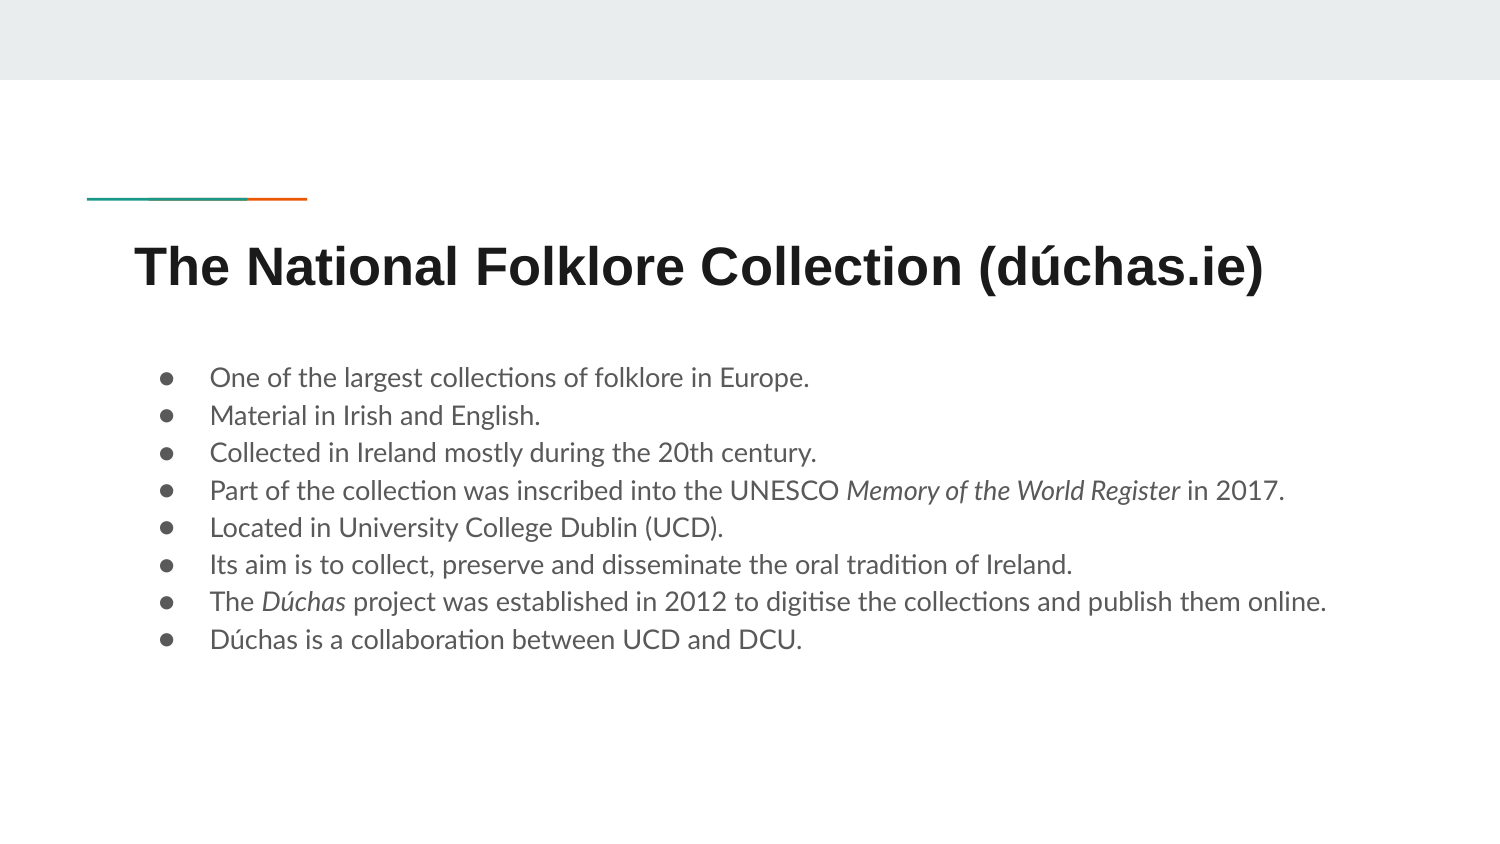

# The National Folklore Collection (dúchas.ie)
One of the largest collections of folklore in Europe.
Material in Irish and English.
Collected in Ireland mostly during the 20th century.
Part of the collection was inscribed into the UNESCO Memory of the World Register in 2017.
Located in University College Dublin (UCD).
Its aim is to collect, preserve and disseminate the oral tradition of Ireland.
The Dúchas project was established in 2012 to digitise the collections and publish them online.
Dúchas is a collaboration between UCD and DCU.